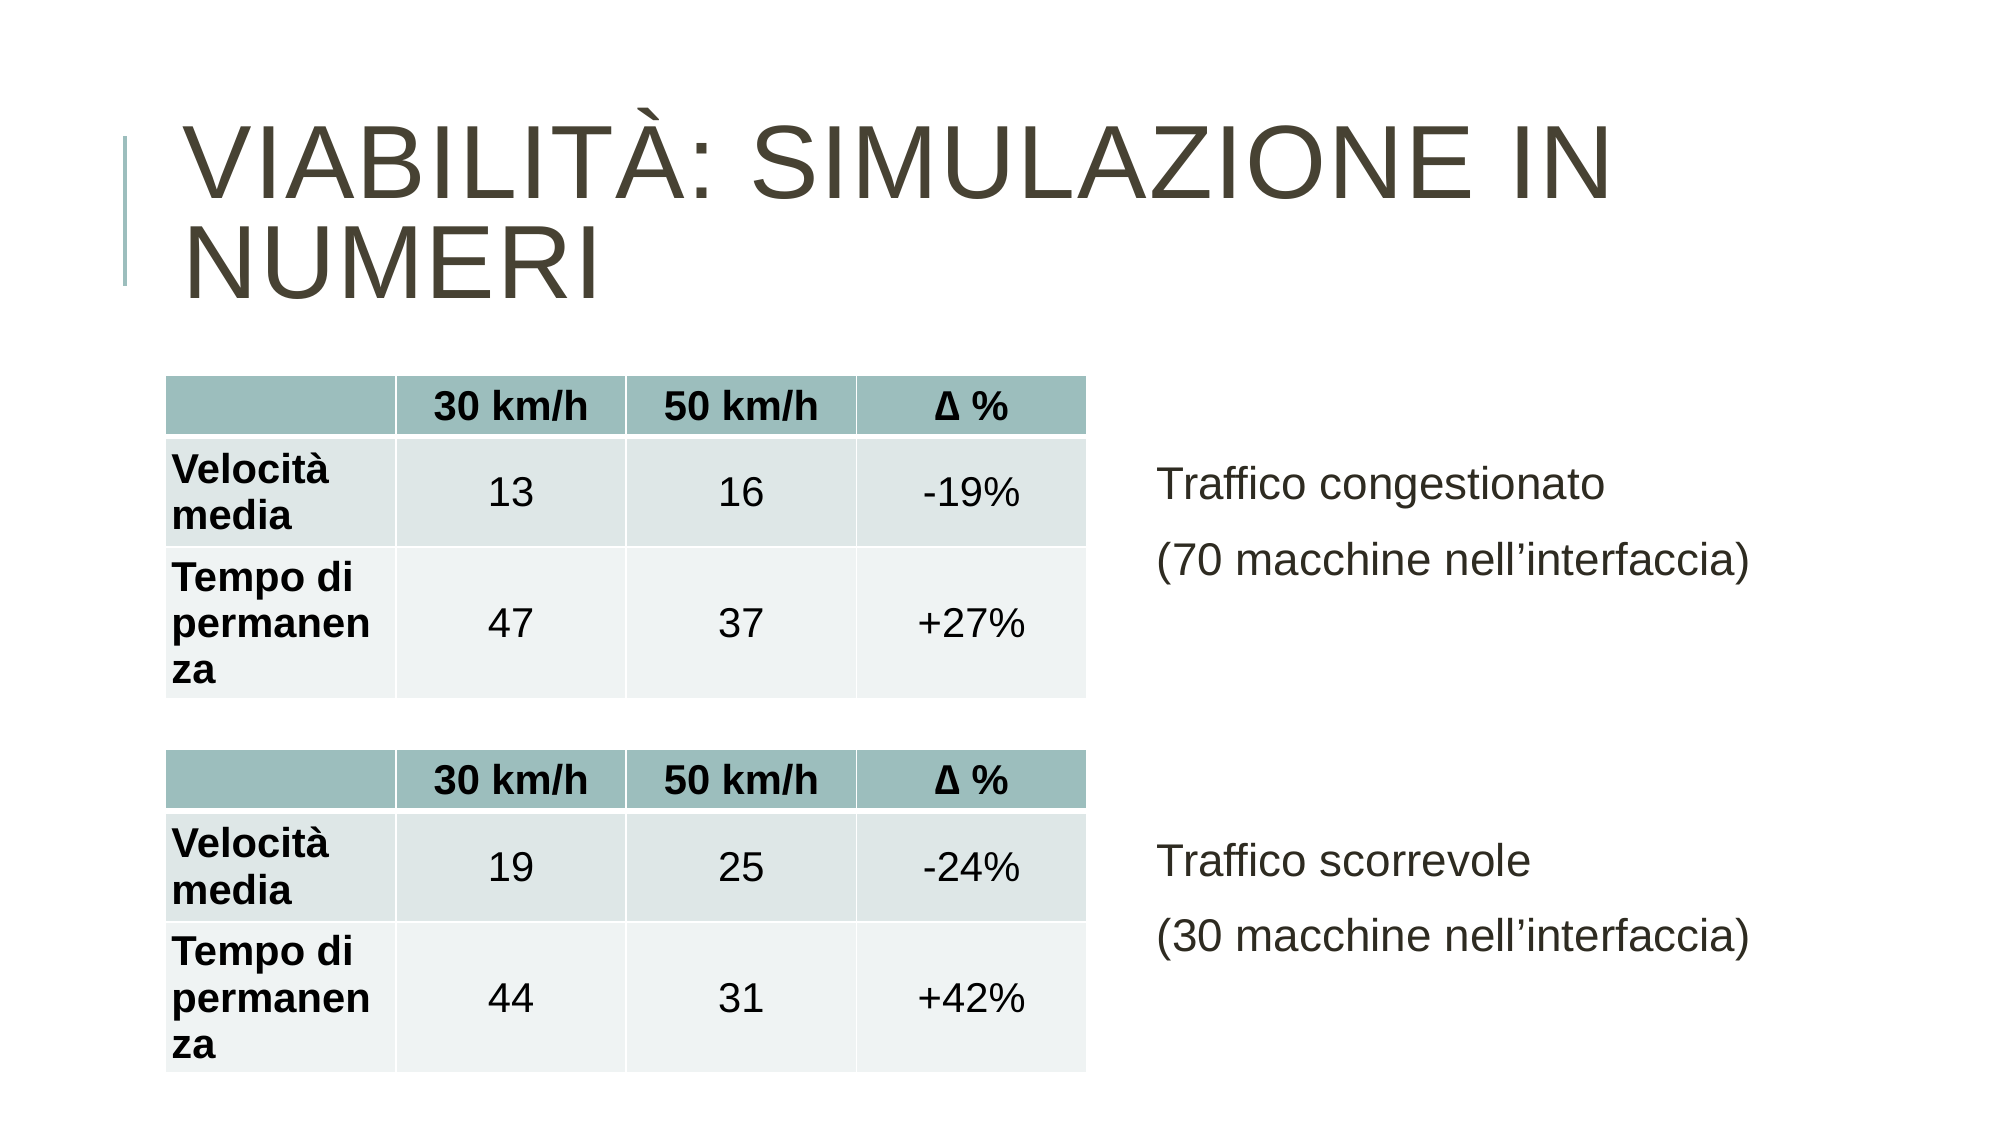

# Viabilità: SIMULAZIONE IN NUMERI
|  | 30 km/h | 50 km/h | ∆ % |
| --- | --- | --- | --- |
| Velocità media | 13 | 16 | -19% |
| Tempo di permanenza | 47 | 37 | +27% |

Traffico congestionato
(70 macchine nell’interfaccia)

Traffico scorrevole
(30 macchine nell’interfaccia)

|  | 30 km/h | 50 km/h | ∆ % |
| --- | --- | --- | --- |
| Velocità media | 19 | 25 | -24% |
| Tempo di permanenza | 44 | 31 | +42% |